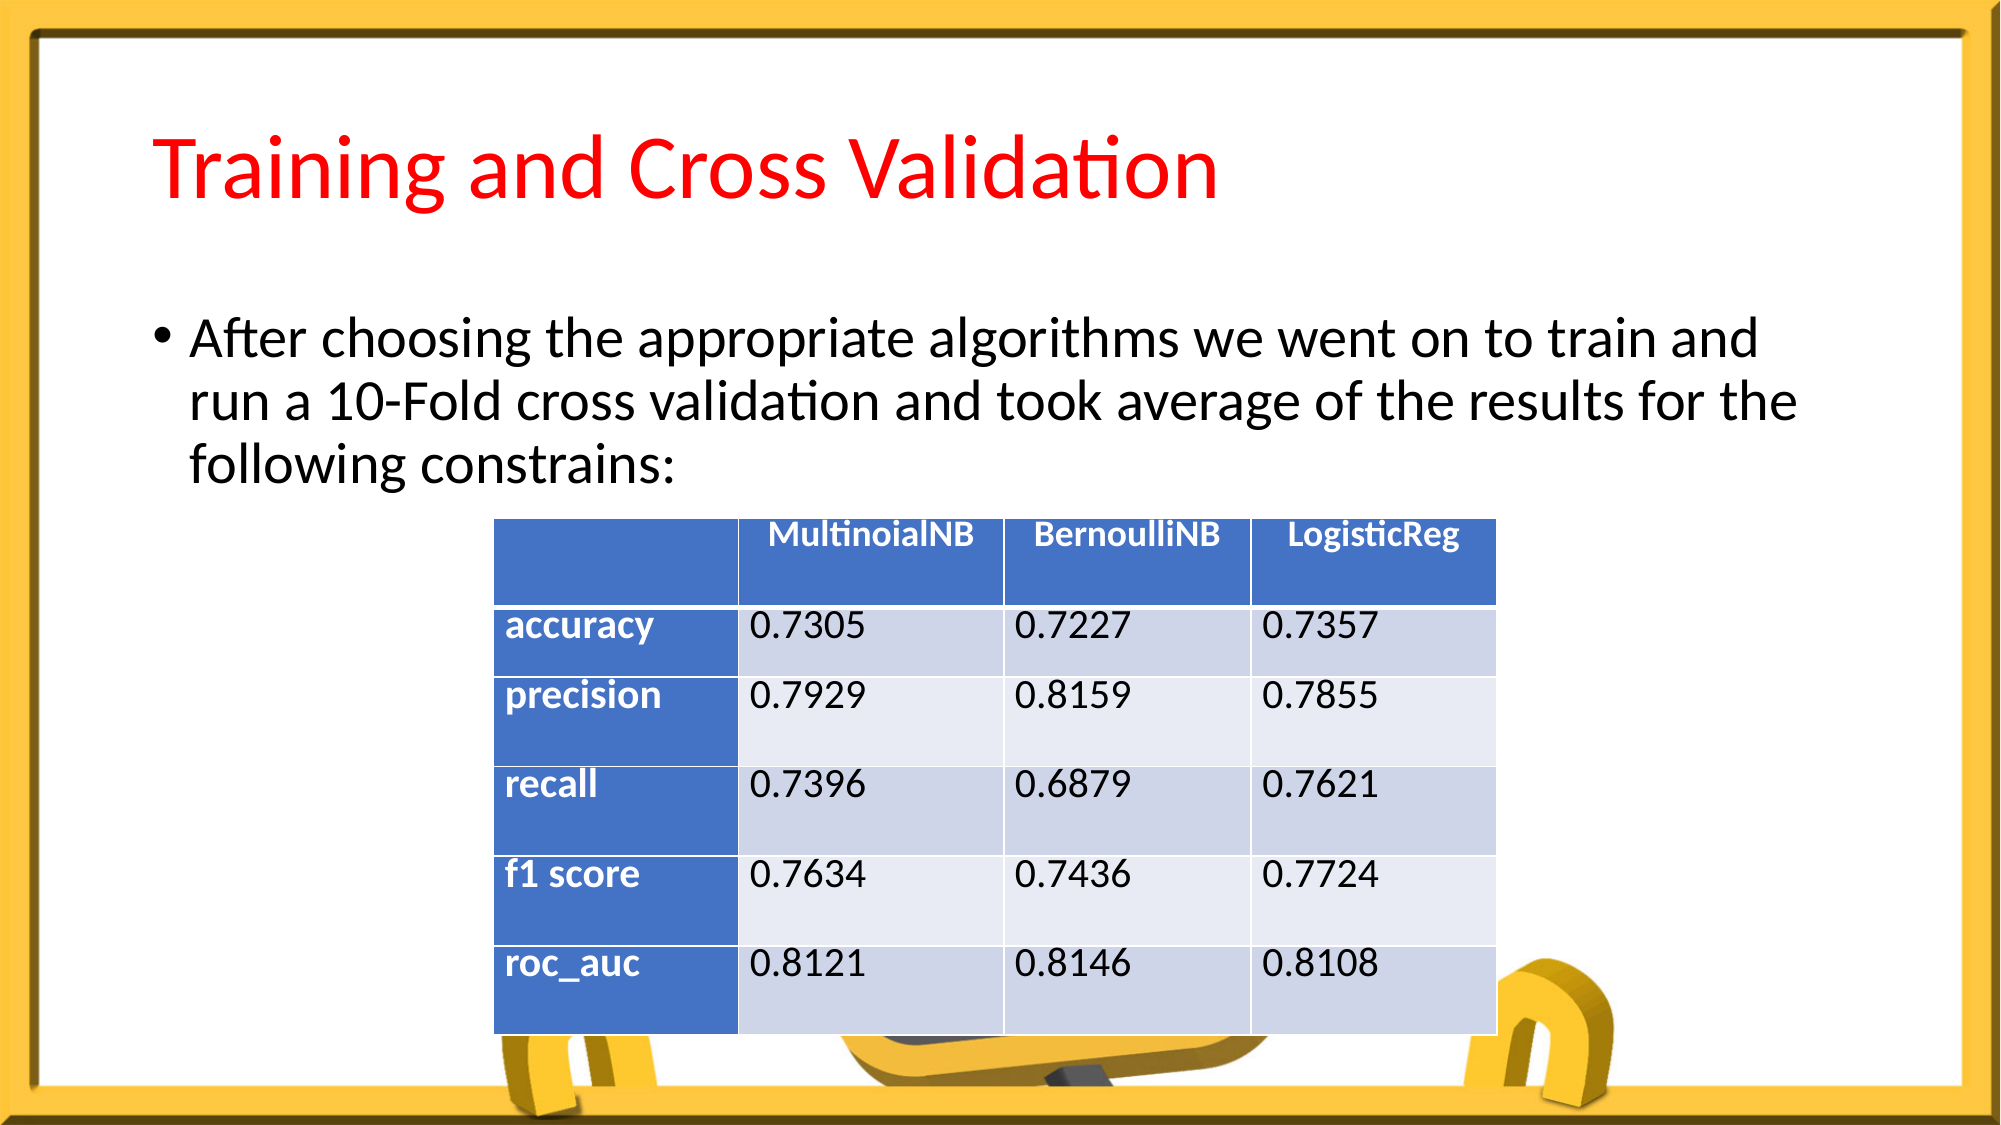

# Training and Cross Validation
After choosing the appropriate algorithms we went on to train and run a 10-Fold cross validation and took average of the results for the following constrains:

|  | MultinoialNB | BernoulliNB | LogisticReg |
| --- | --- | --- | --- |
| accuracy | 0.7305 | 0.7227 | 0.7357 |
| precision | 0.7929 | 0.8159 | 0.7855 |
| recall | 0.7396 | 0.6879 | 0.7621 |
| f1 score | 0.7634 | 0.7436 | 0.7724 |
| roc\_auc | 0.8121 | 0.8146 | 0.8108 |